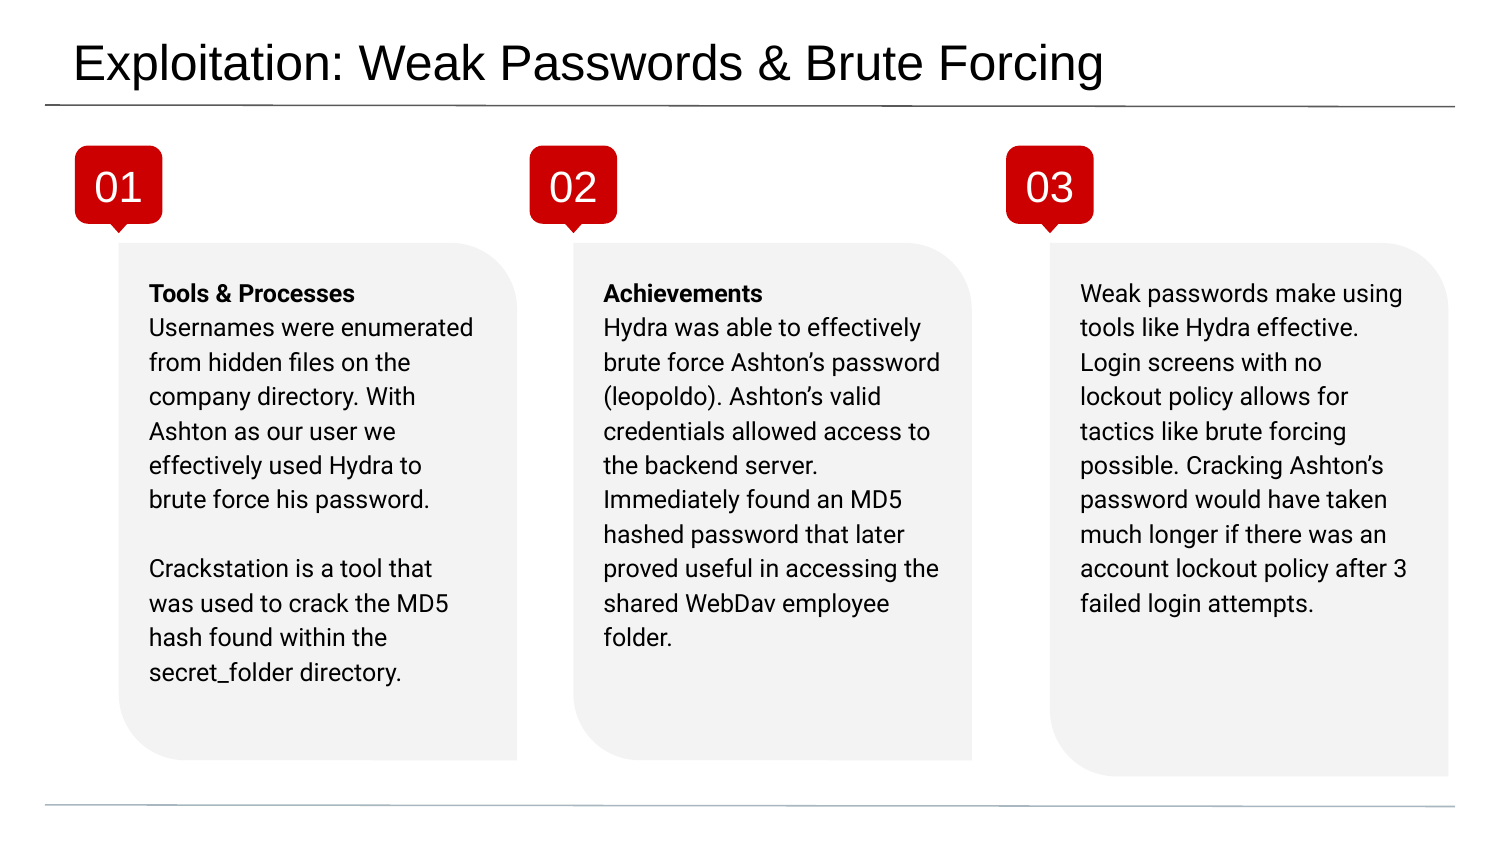

# Exploitation: Weak Passwords & Brute Forcing
01

02

03

Tools & Processes
Usernames were enumerated from hidden files on the company directory. With Ashton as our user we effectively used Hydra to brute force his password.

Crackstation is a tool that was used to crack the MD5 hash found within the secret_folder directory.

Achievements
Hydra was able to effectively brute force Ashton’s password (leopoldo). Ashton’s valid credentials allowed access to the backend server. Immediately found an MD5 hashed password that later proved useful in accessing the shared WebDav employee folder.

Weak passwords make using tools like Hydra effective. Login screens with no lockout policy allows for tactics like brute forcing possible. Cracking Ashton’s password would have taken much longer if there was an account lockout policy after 3 failed login attempts.